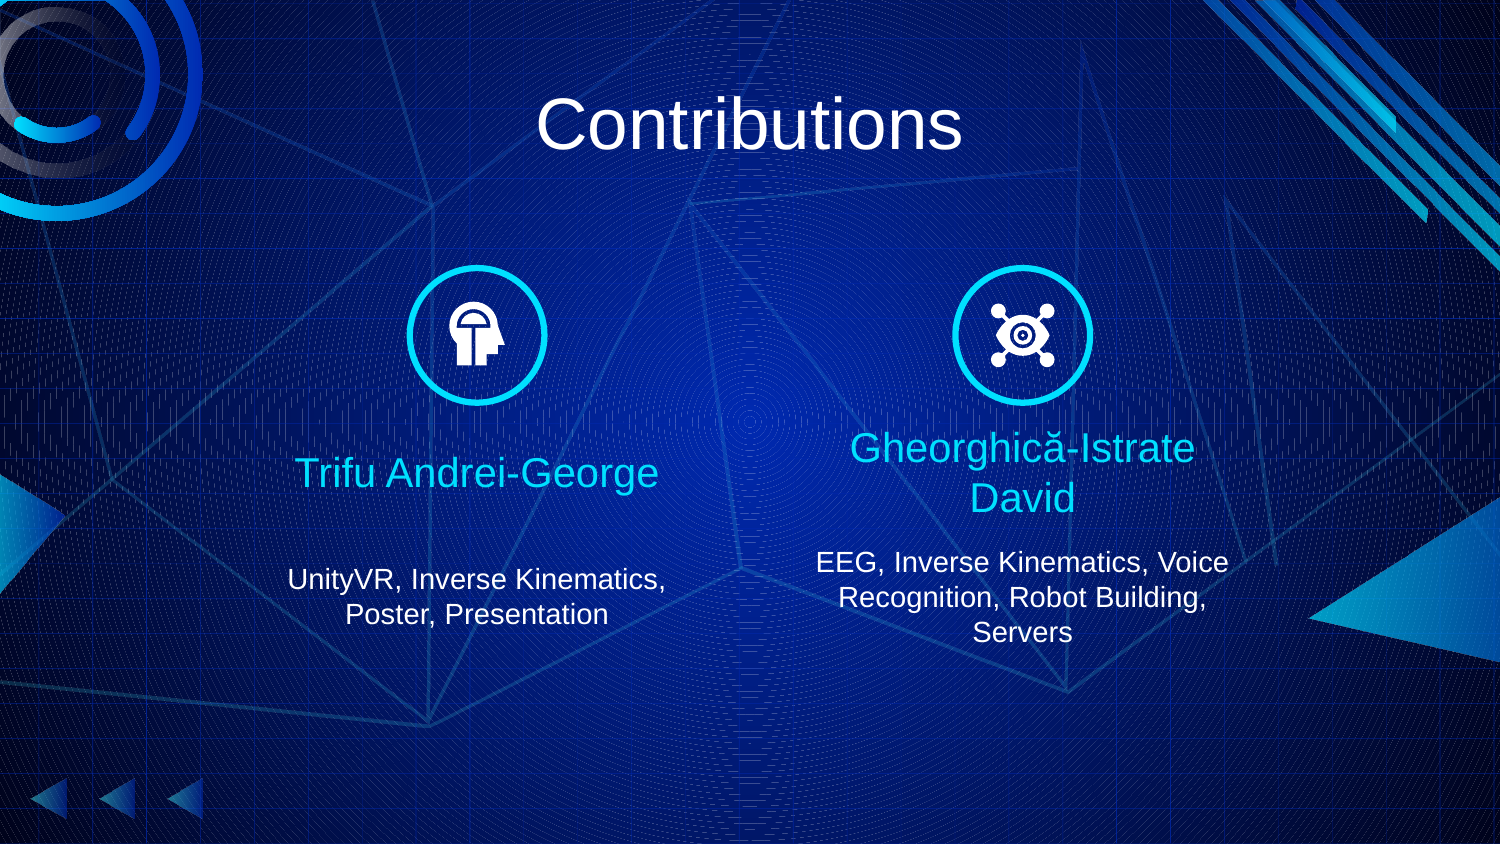

# Contributions

Trifu Andrei-George
Gheorghică-Istrate David
UnityVR, Inverse Kinematics, Poster, Presentation
EEG, Inverse Kinematics, Voice Recognition, Robot Building, Servers